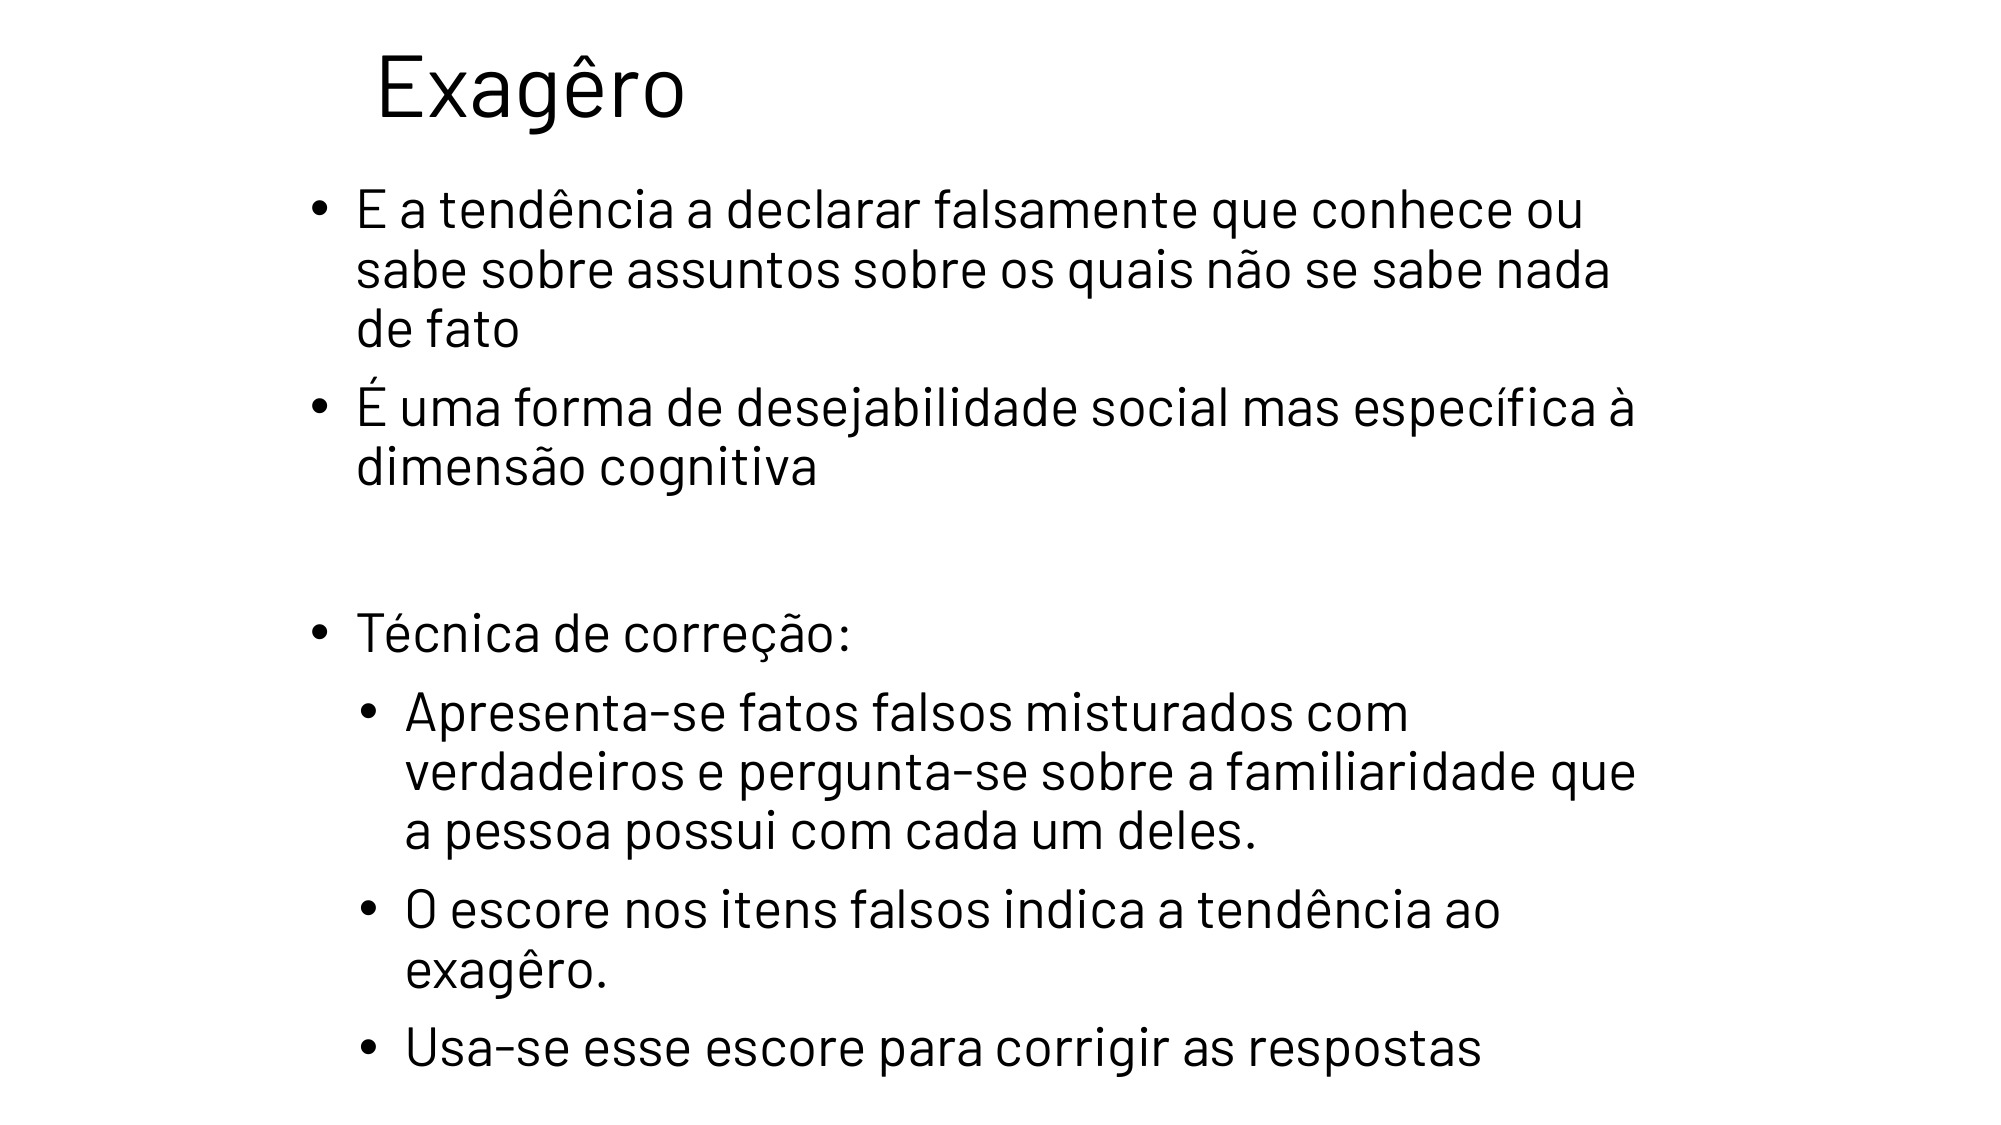

# Exagêro
E a tendência a declarar falsamente que conhece ou sabe sobre assuntos sobre os quais não se sabe nada de fato
É uma forma de desejabilidade social mas específica à dimensão cognitiva

Técnica de correção:
Apresenta-se fatos falsos misturados com verdadeiros e pergunta-se sobre a familiaridade que a pessoa possui com cada um deles.
O escore nos itens falsos indica a tendência ao exagêro.
Usa-se esse escore para corrigir as respostas